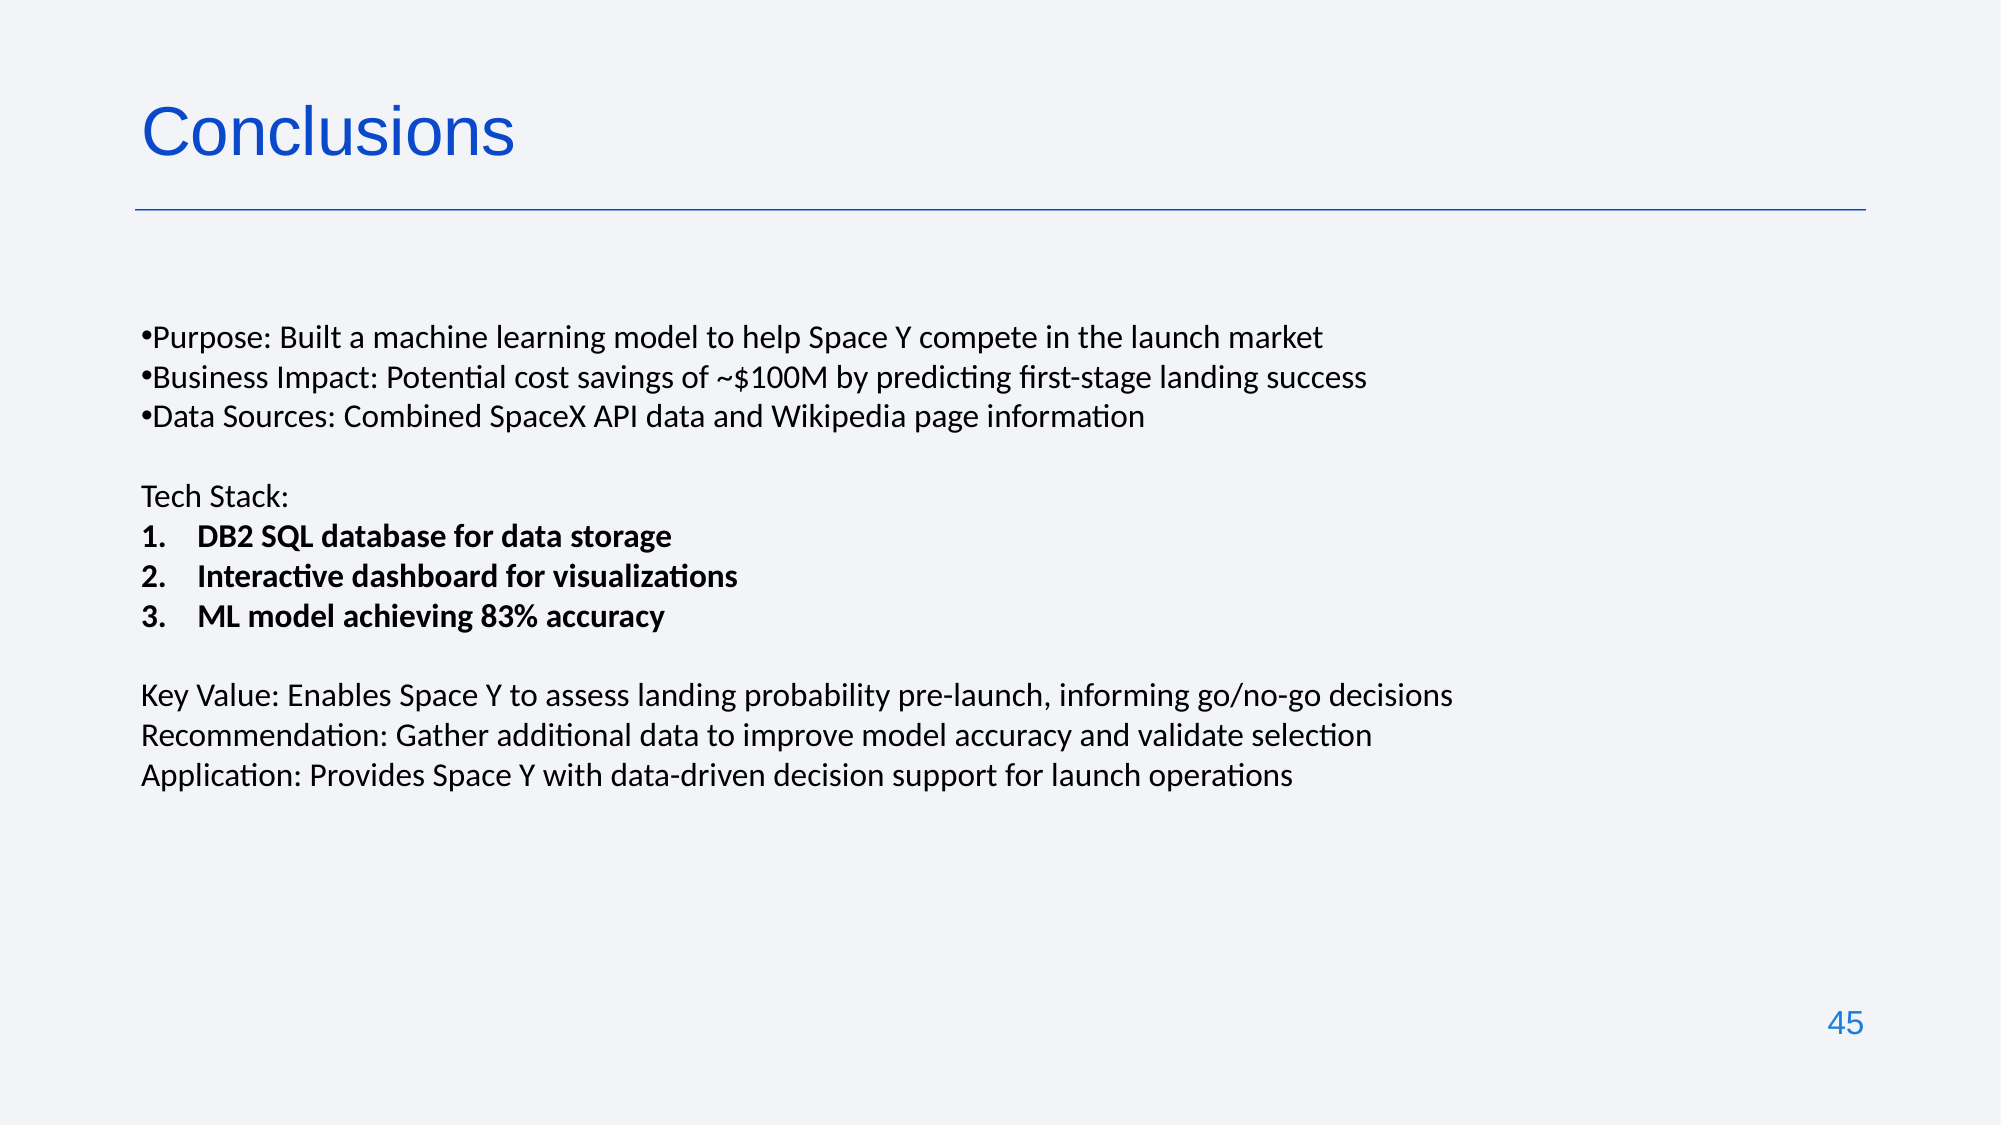

Conclusions
Purpose: Built a machine learning model to help Space Y compete in the launch market
Business Impact: Potential cost savings of ~$100M by predicting first-stage landing success
Data Sources: Combined SpaceX API data and Wikipedia page information

Tech Stack:
DB2 SQL database for data storage
Interactive dashboard for visualizations
ML model achieving 83% accuracy

Key Value: Enables Space Y to assess landing probability pre-launch, informing go/no-go decisions
Recommendation: Gather additional data to improve model accuracy and validate selection
Application: Provides Space Y with data-driven decision support for launch operations
45